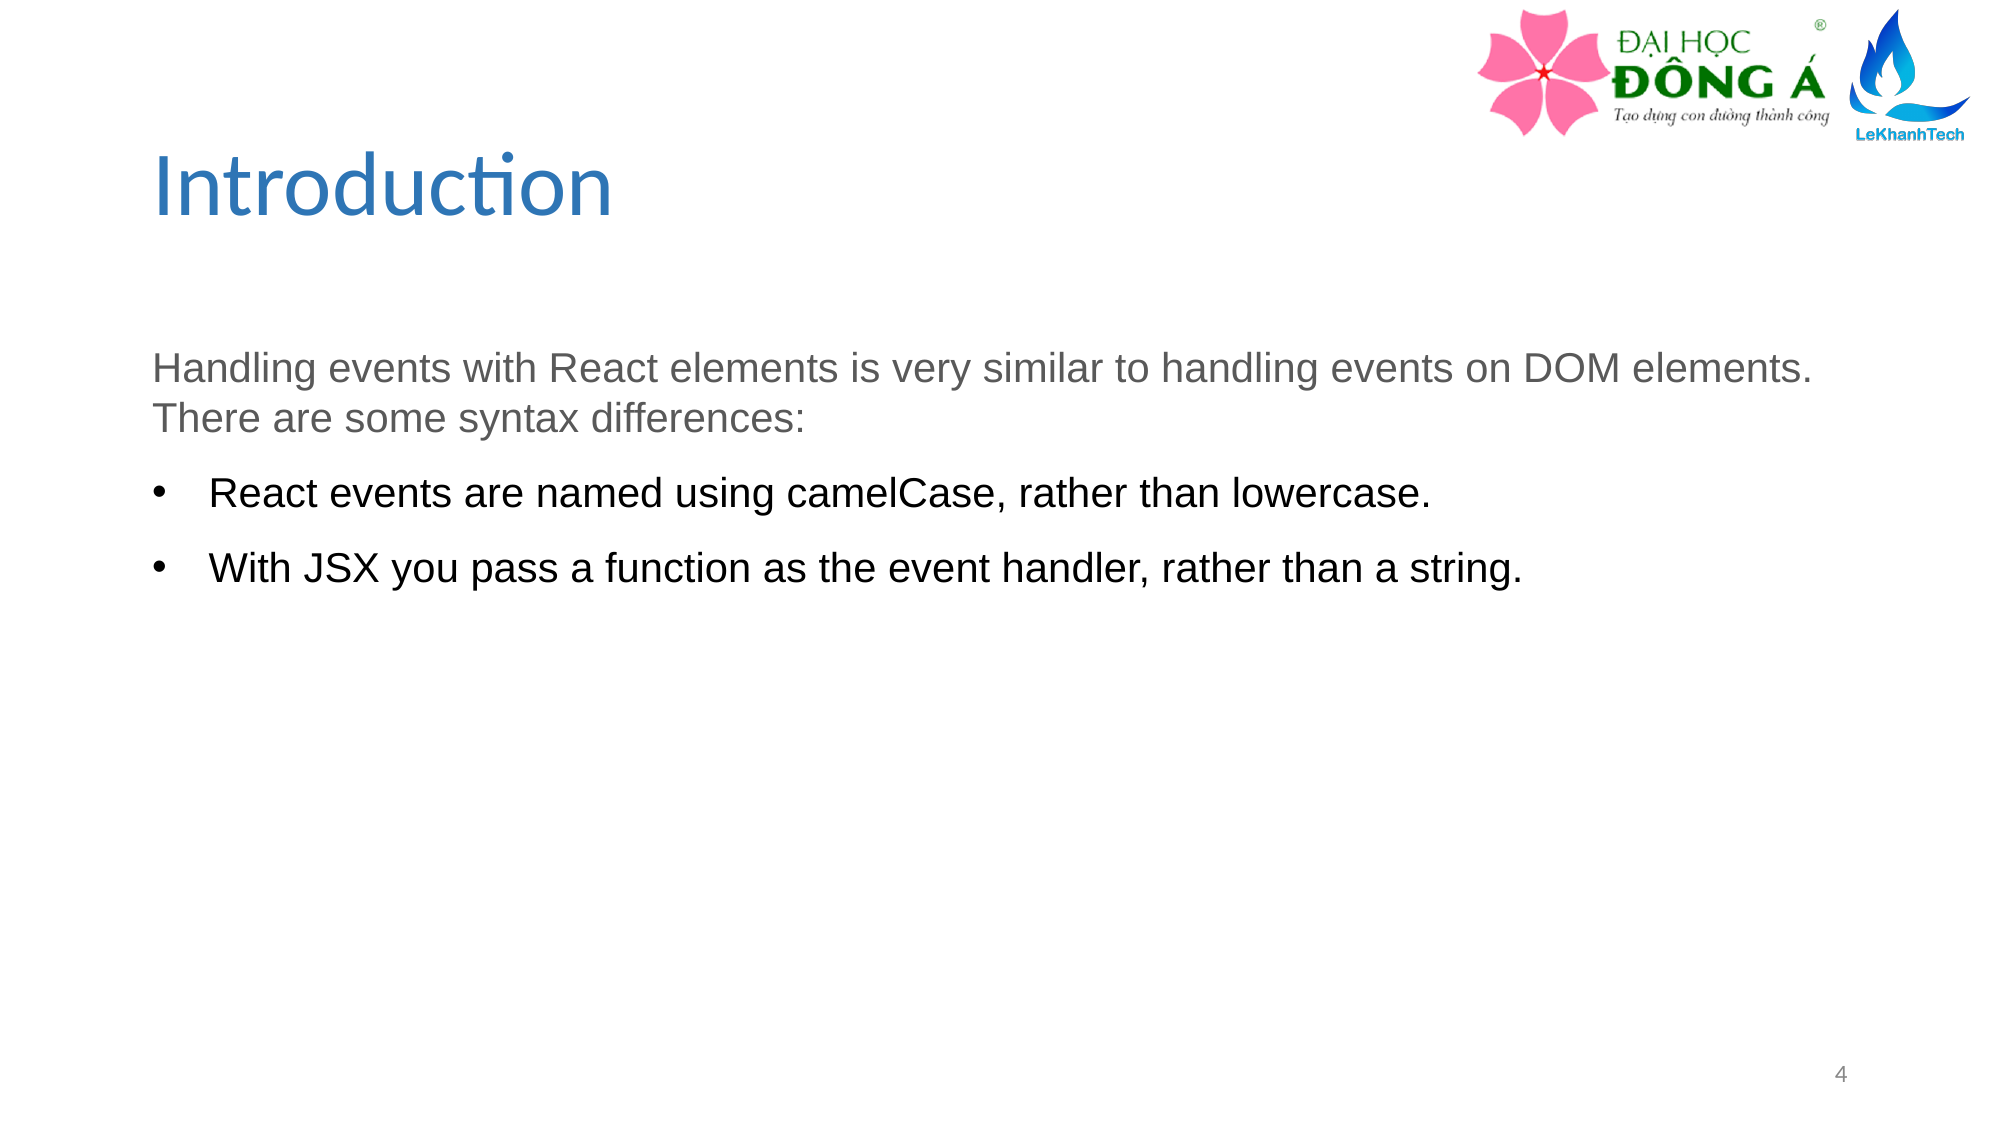

# Introduction
Handling events with React elements is very similar to handling events on DOM elements. There are some syntax differences:
React events are named using camelCase, rather than lowercase.
With JSX you pass a function as the event handler, rather than a string.
4